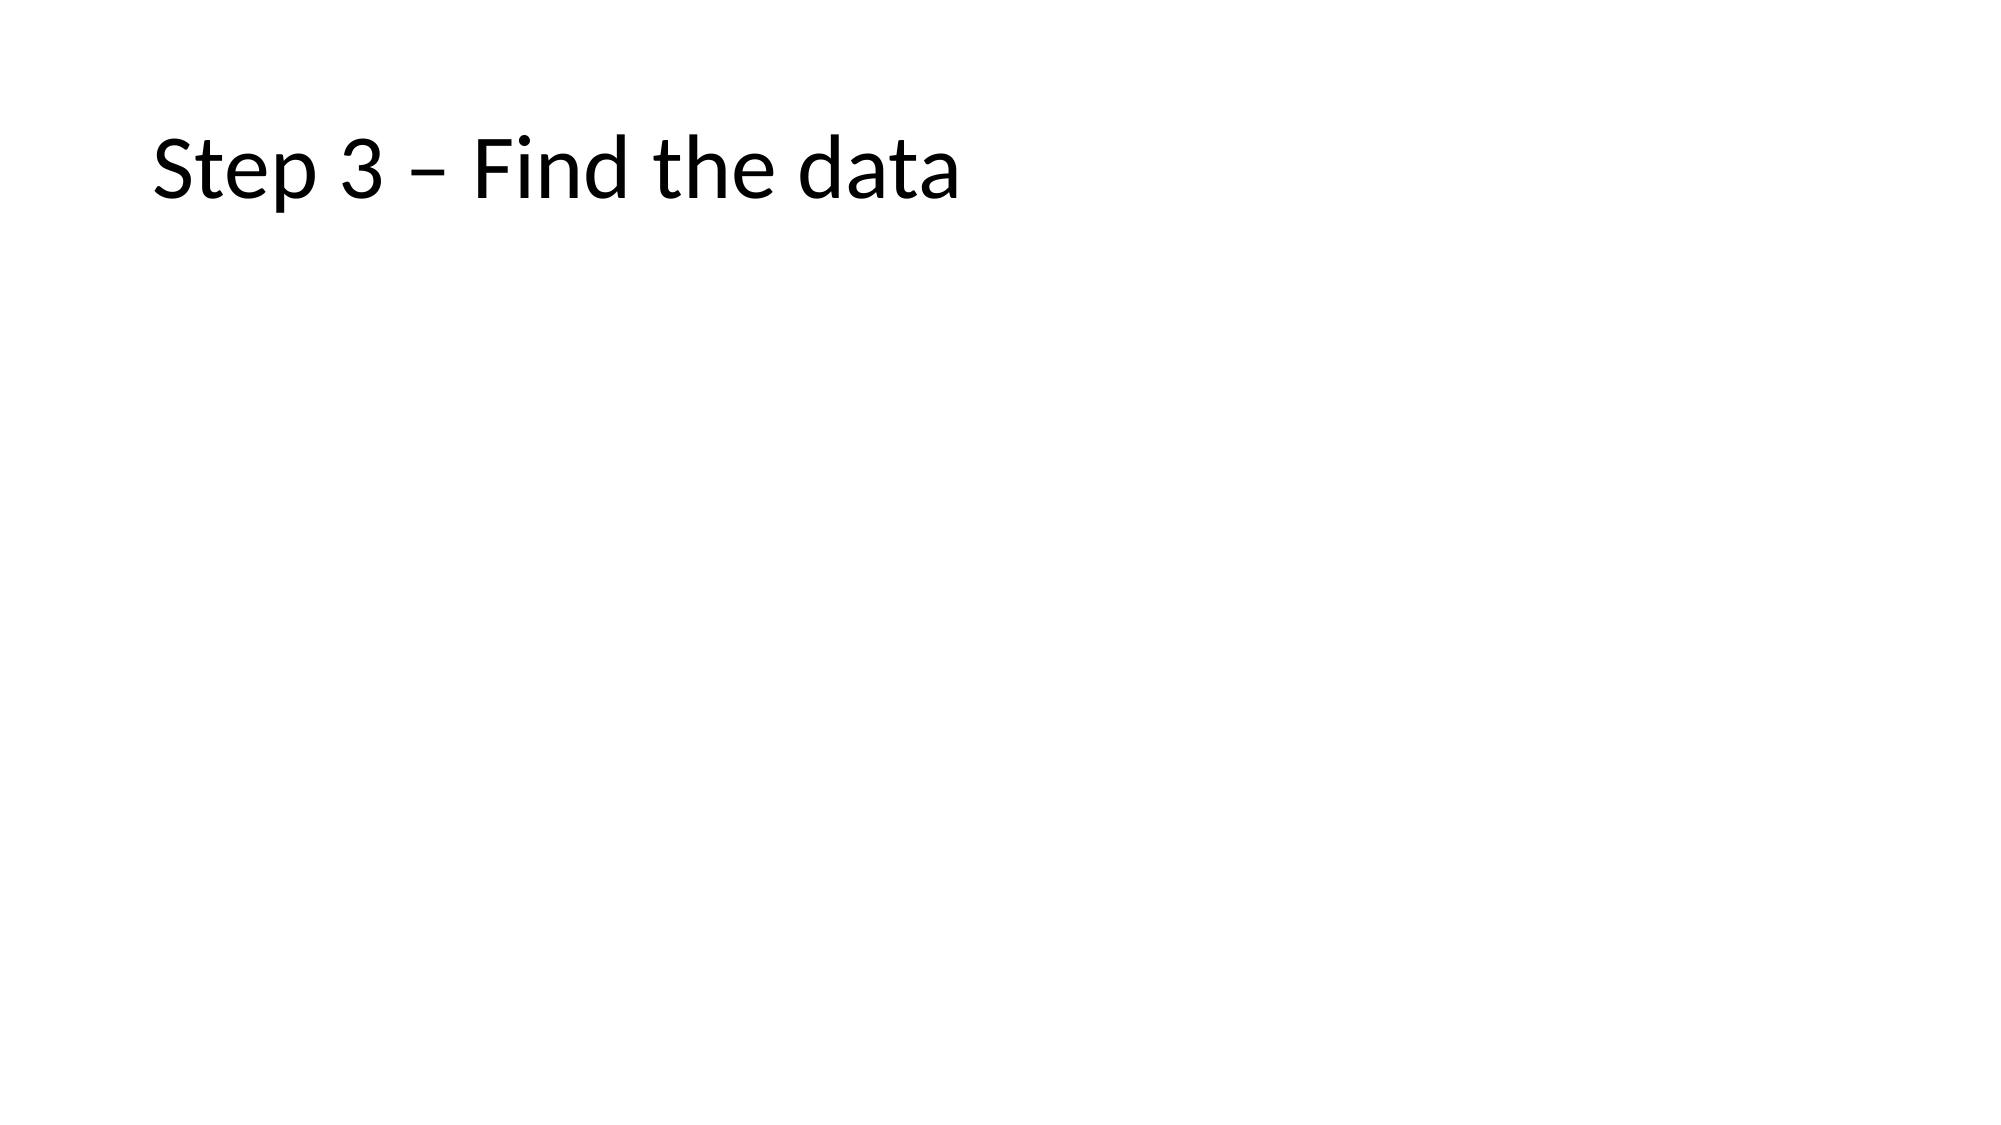

# Step 3 – Find the data